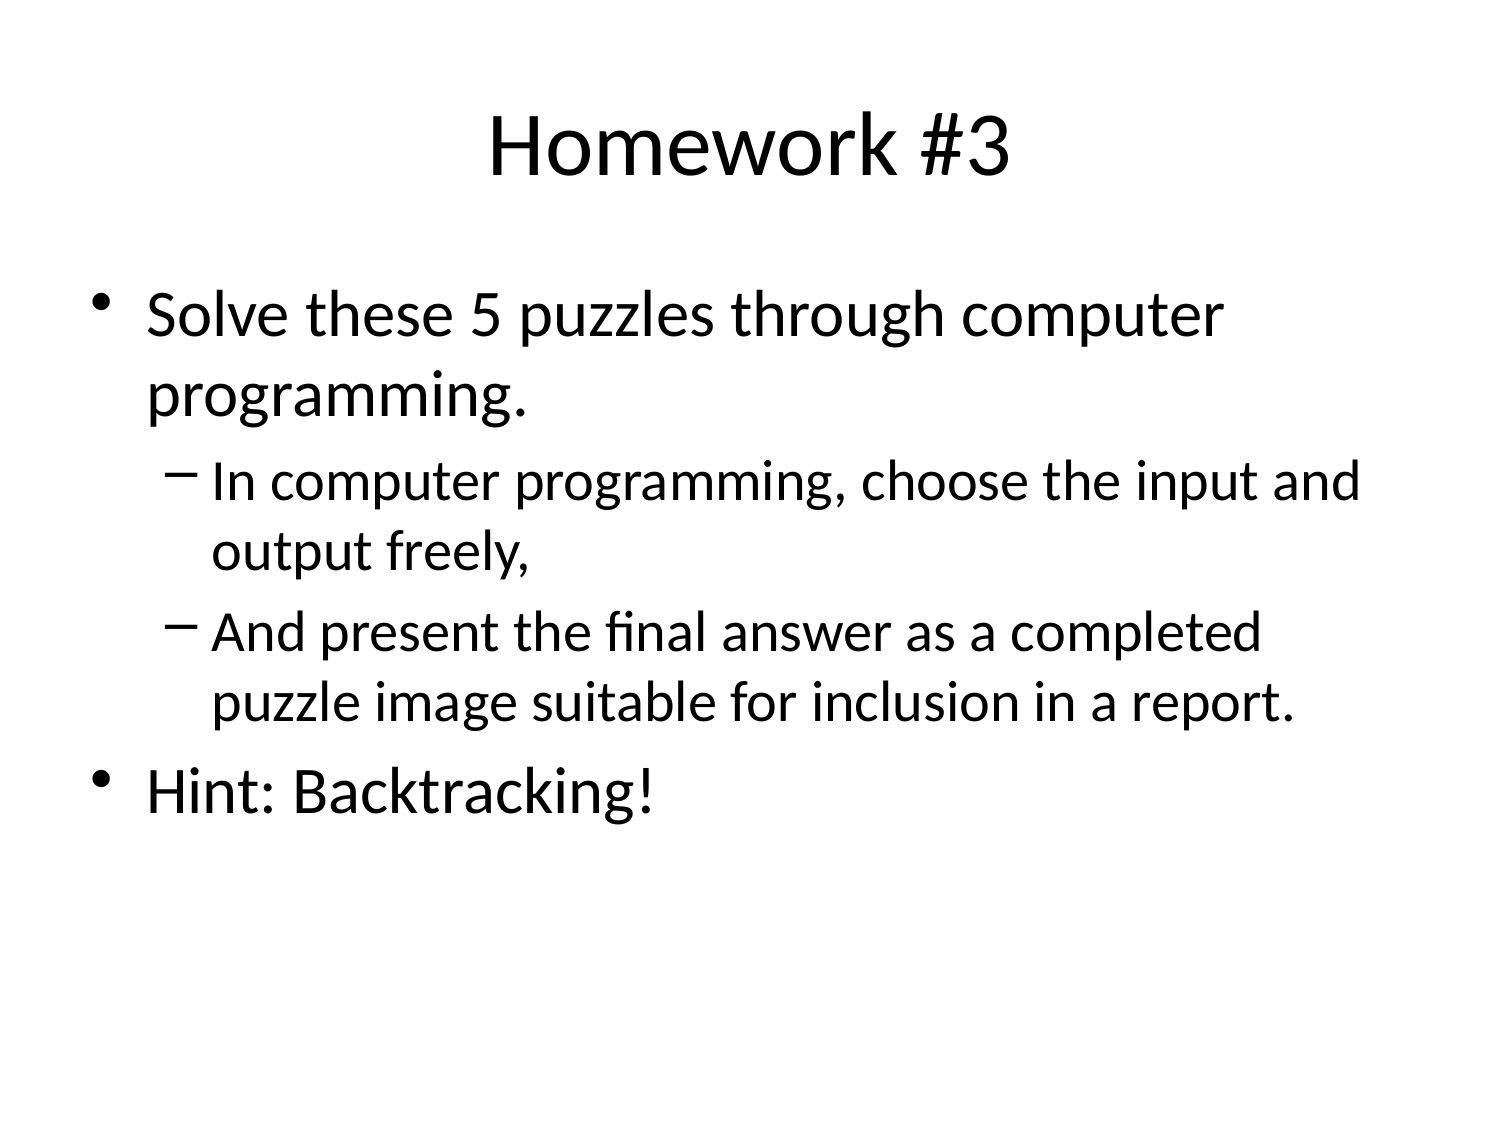

Homework #3
Solve these 5 puzzles through computer programming.
In computer programming, choose the input and output freely,
And present the final answer as a completed puzzle image suitable for inclusion in a report.
Hint: Backtracking!